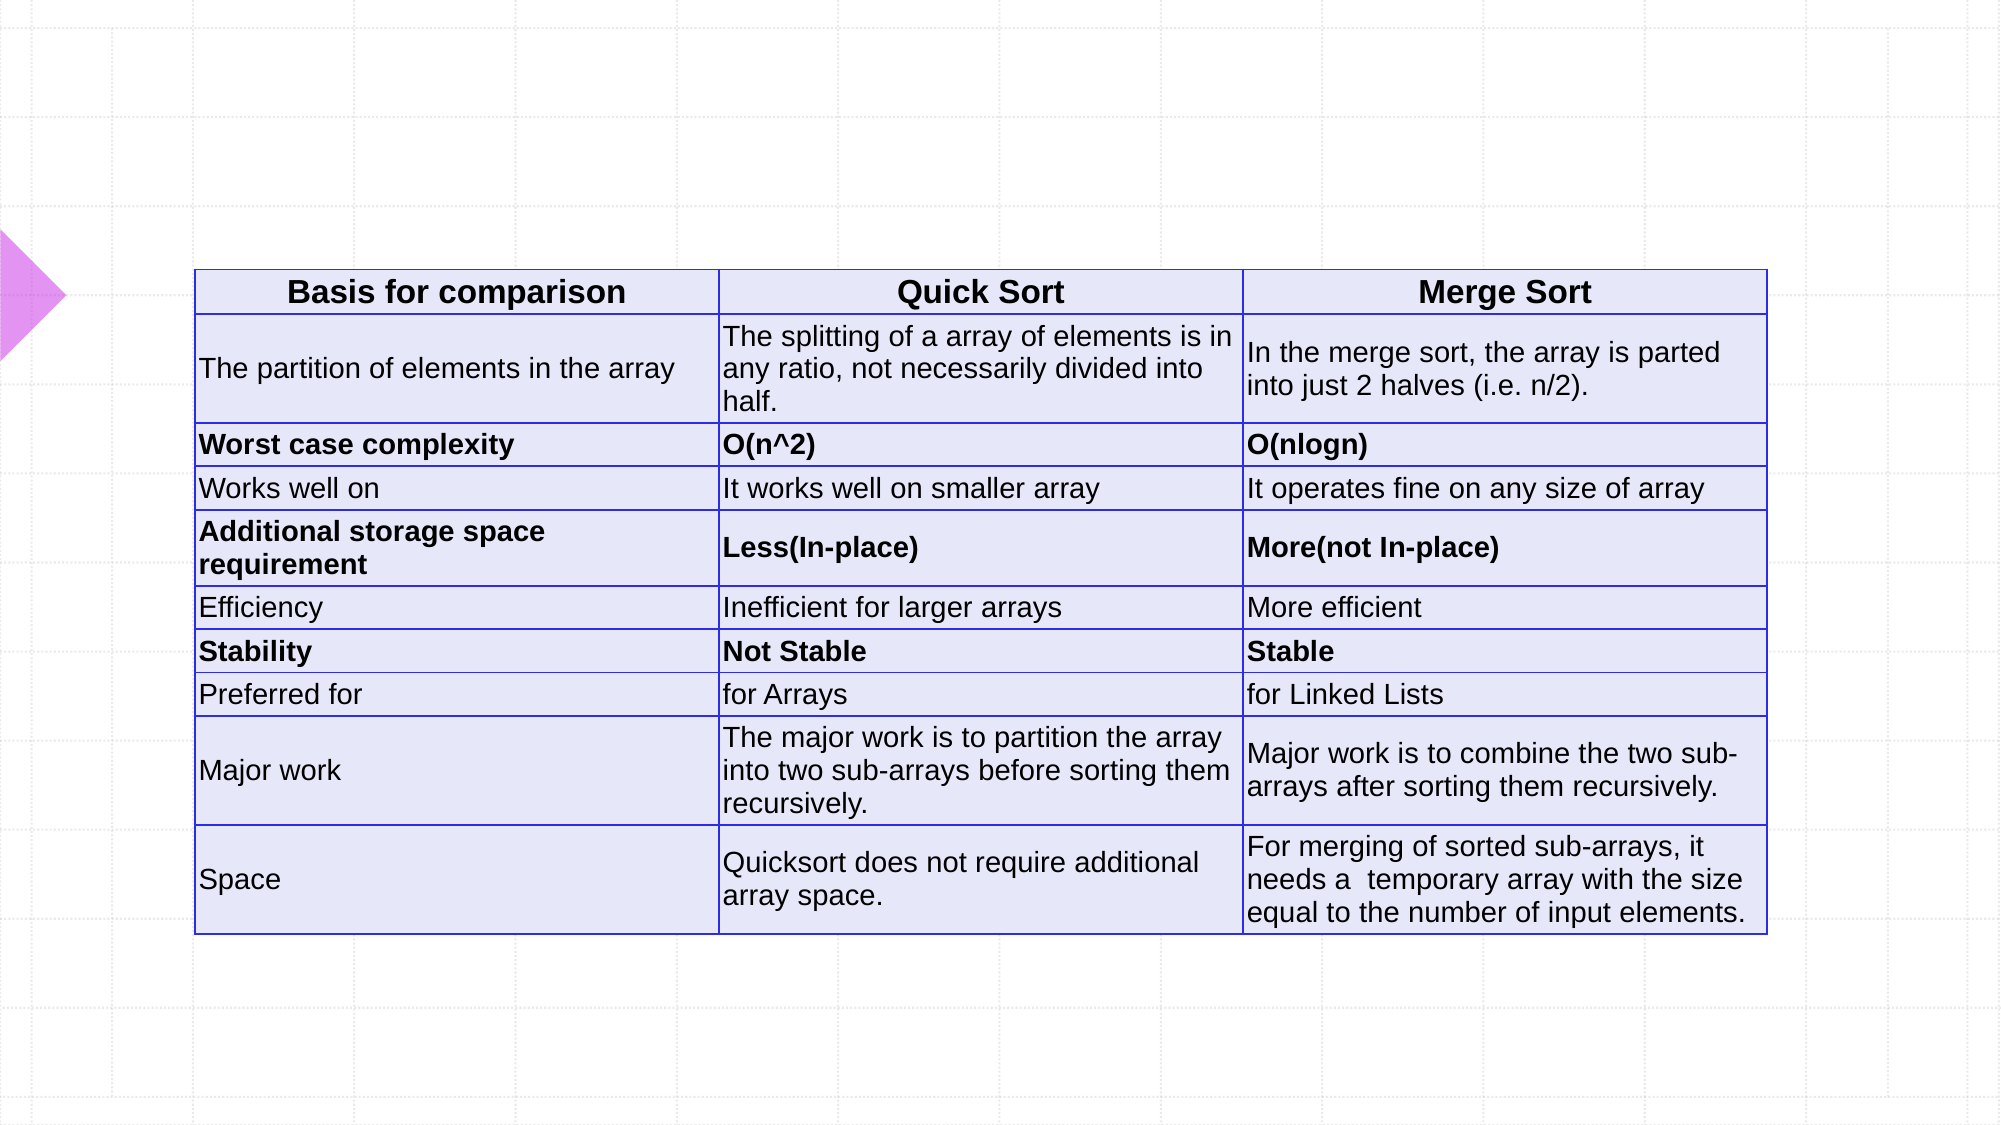

| Basis for comparison | Quick Sort | Merge Sort |
| --- | --- | --- |
| The partition of elements in the array | The splitting of a array of elements is in any ratio, not necessarily divided into half. | In the merge sort, the array is parted into just 2 halves (i.e. n/2). |
| Worst case complexity | O(n^2) | O(nlogn) |
| Works well on | It works well on smaller array | It operates fine on any size of array |
| Additional storage space requirement | Less(In-place) | More(not In-place) |
| Efficiency | Inefficient for larger arrays | More efficient |
| Stability | Not Stable | Stable |
| Preferred for | for Arrays | for Linked Lists |
| Major work | The major work is to partition the array into two sub-arrays before sorting them recursively. | Major work is to combine the two sub-arrays after sorting them recursively. |
| Space | Quicksort does not require additional array space. | For merging of sorted sub-arrays, it needs a  temporary array with the size equal to the number of input elements. |